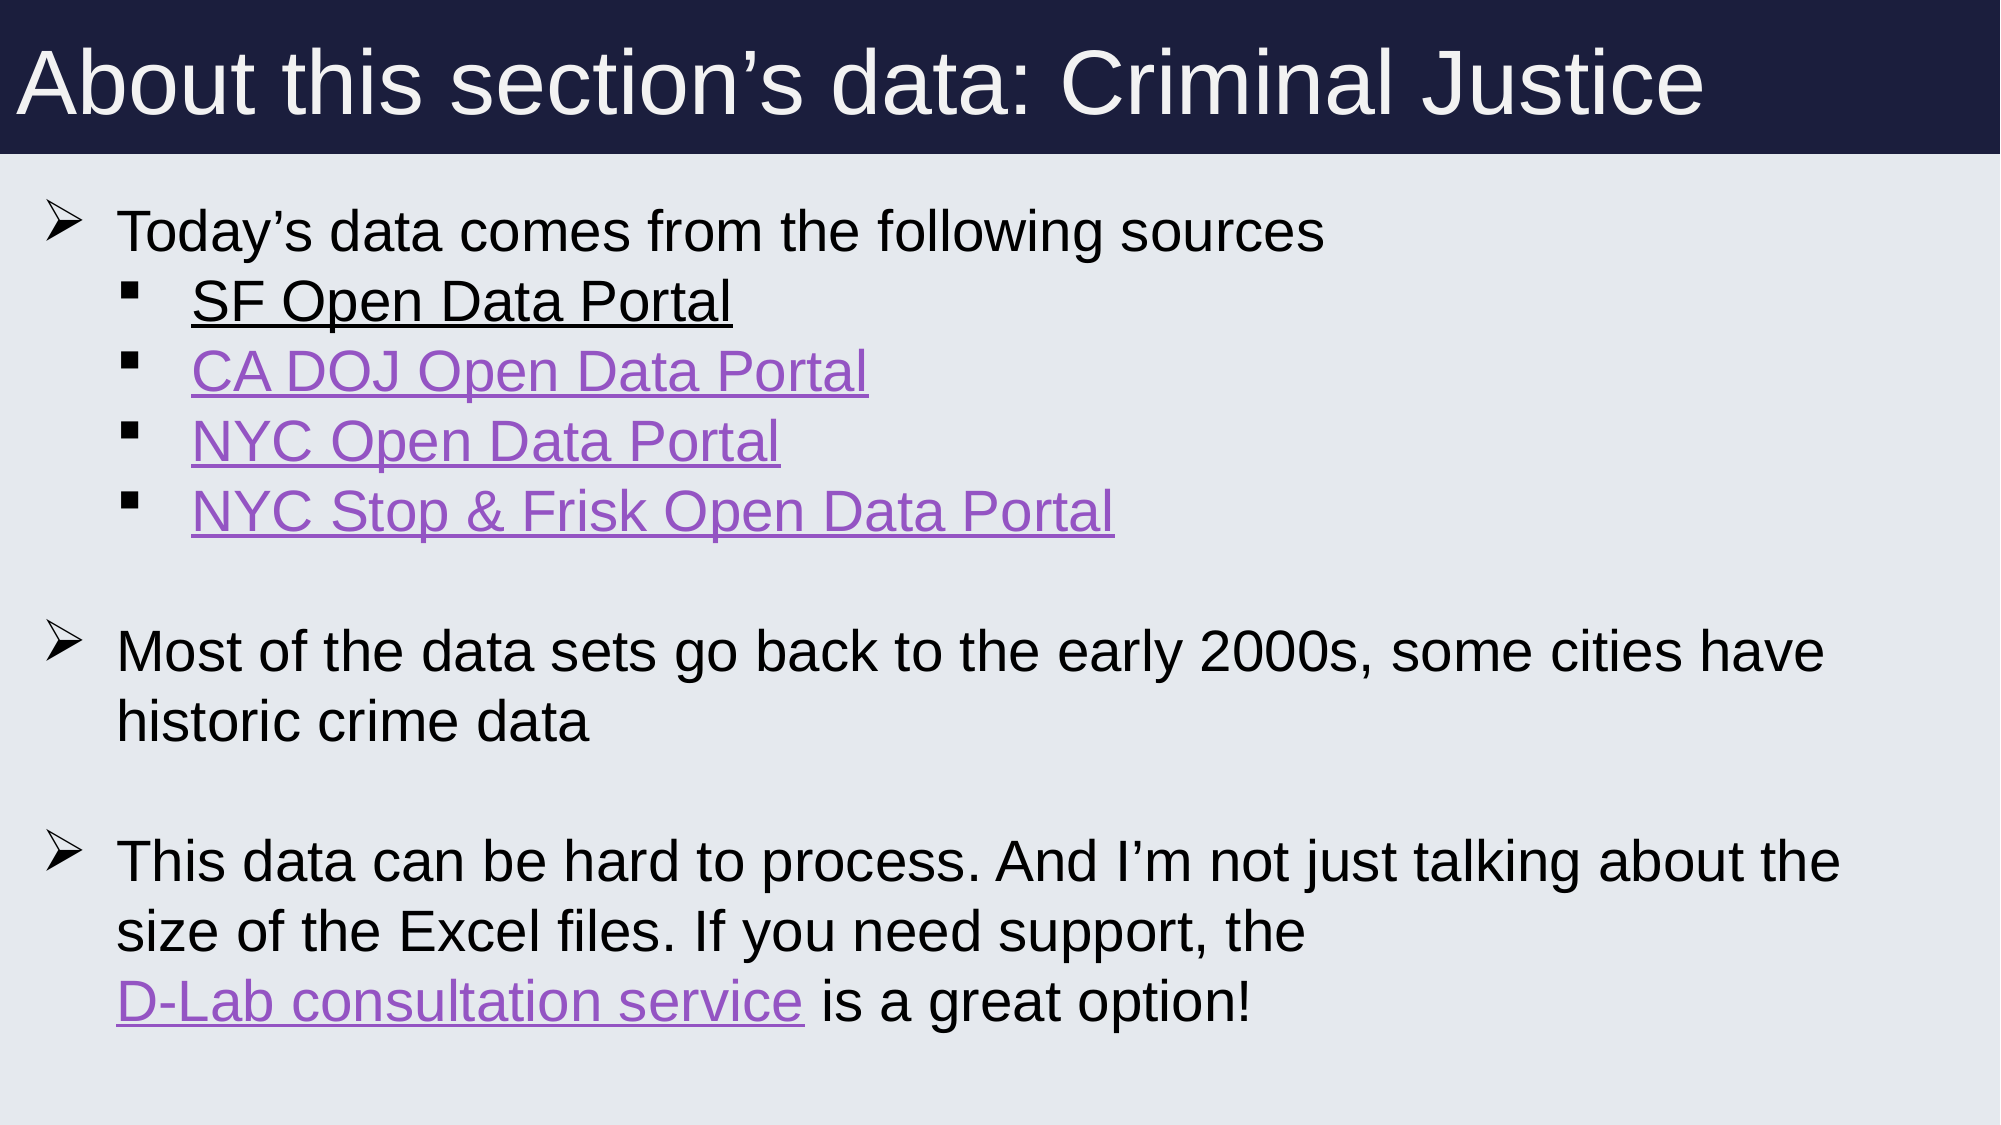

# About this section’s data: Criminal Justice
Today’s data comes from the following sources
SF Open Data Portal
CA DOJ Open Data Portal
NYC Open Data Portal
NYC Stop & Frisk Open Data Portal

Most of the data sets go back to the early 2000s, some cities have historic crime data

This data can be hard to process. And I’m not just talking about the size of the Excel files. If you need support, the D-Lab consultation service is a great option!
29